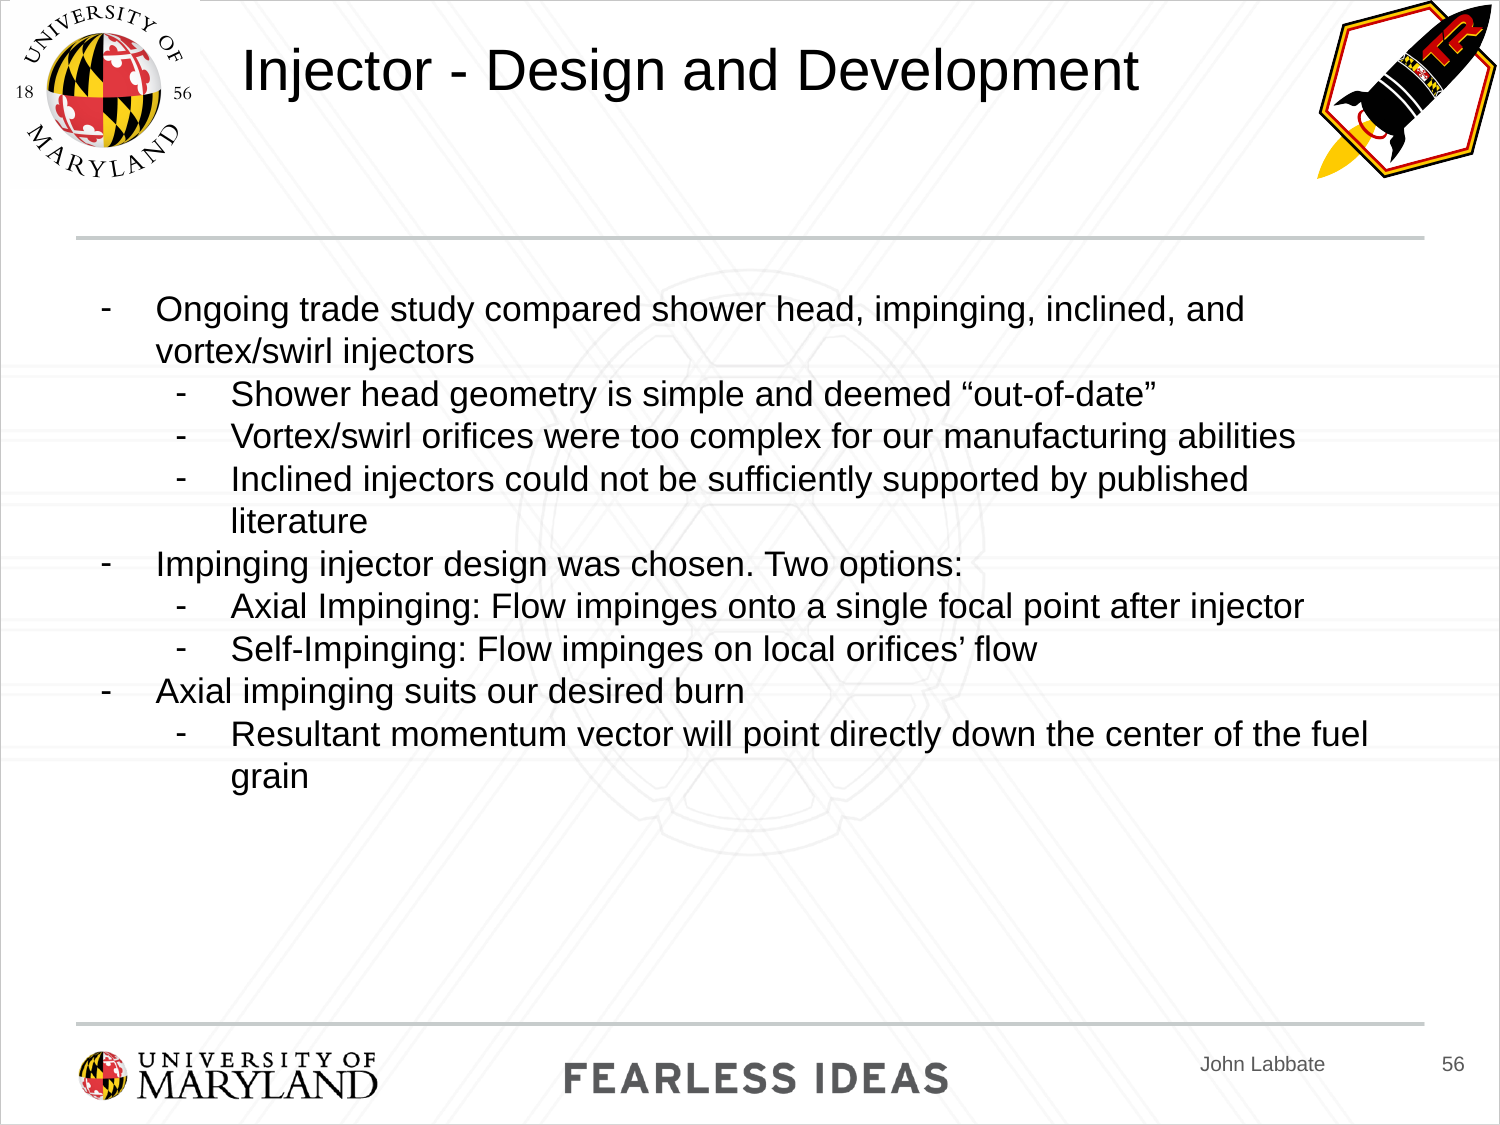

# Injector - Design and Development
Ongoing trade study compared shower head, impinging, inclined, and vortex/swirl injectors
Shower head geometry is simple and deemed “out-of-date”
Vortex/swirl orifices were too complex for our manufacturing abilities
Inclined injectors could not be sufficiently supported by published literature
Impinging injector design was chosen. Two options:
Axial Impinging: Flow impinges onto a single focal point after injector
Self-Impinging: Flow impinges on local orifices’ flow
Axial impinging suits our desired burn
Resultant momentum vector will point directly down the center of the fuel grain
56
John Labbate